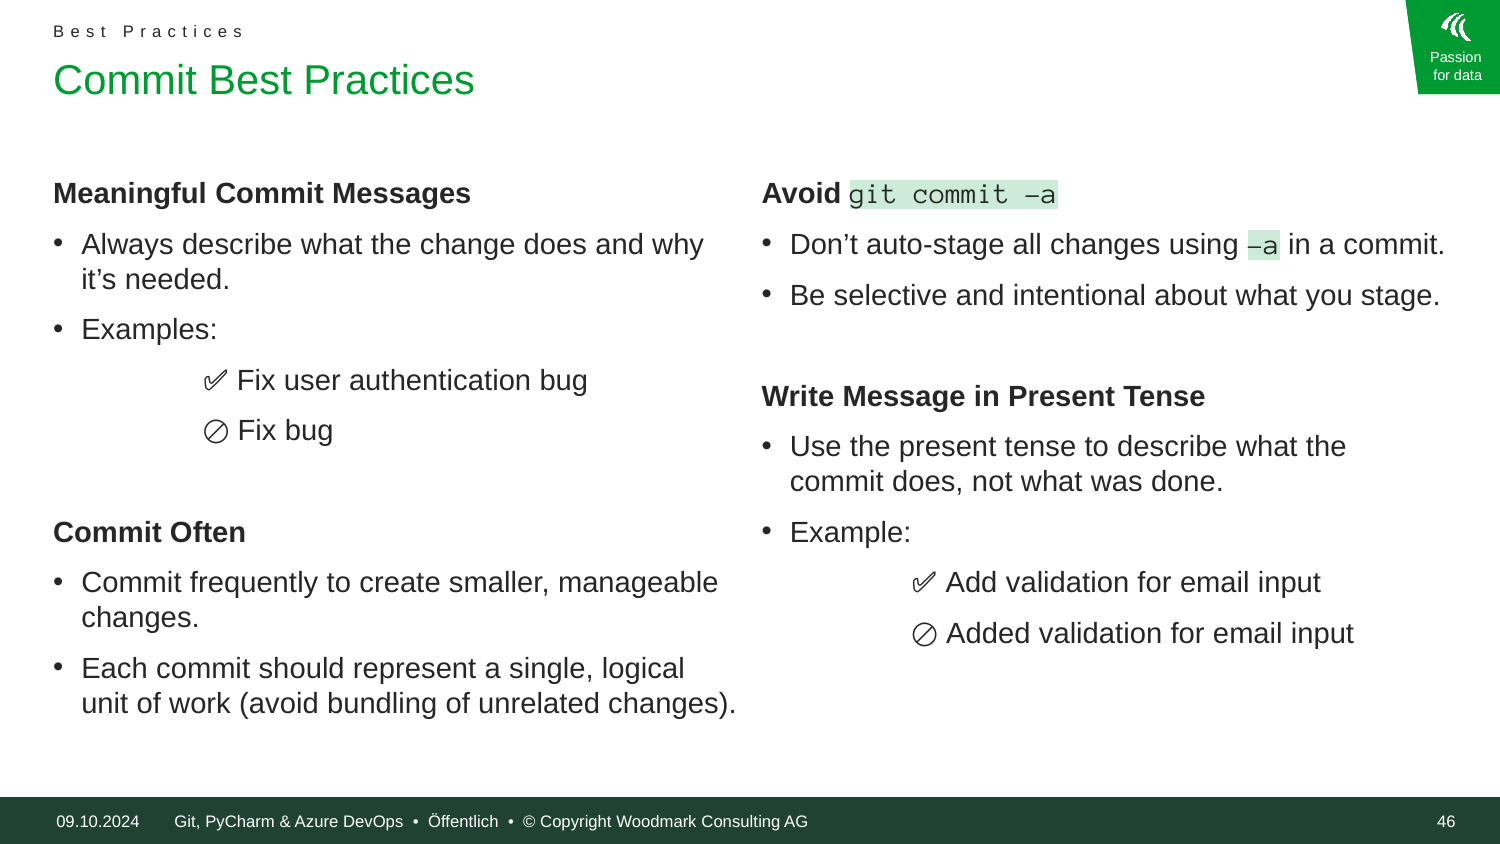

Best Practices
# Commit Best Practices
Meaningful Commit Messages
Always describe what the change does and why it’s needed.
Examples:
	✅ Fix user authentication bug
	🚫 Fix bug

Commit Often
Commit frequently to create smaller, manageable changes.
Each commit should represent a single, logical unit of work (avoid bundling of unrelated changes).
Avoid git commit -a
Don’t auto-stage all changes using –a in a commit.
Be selective and intentional about what you stage.

Write Message in Present Tense
Use the present tense to describe what the commit does, not what was done.
Example:
	✅ Add validation for email input
	🚫 Added validation for email input

09.10.2024
Git, PyCharm & Azure DevOps  •  Öffentlich  •  © Copyright Woodmark Consulting AG
46